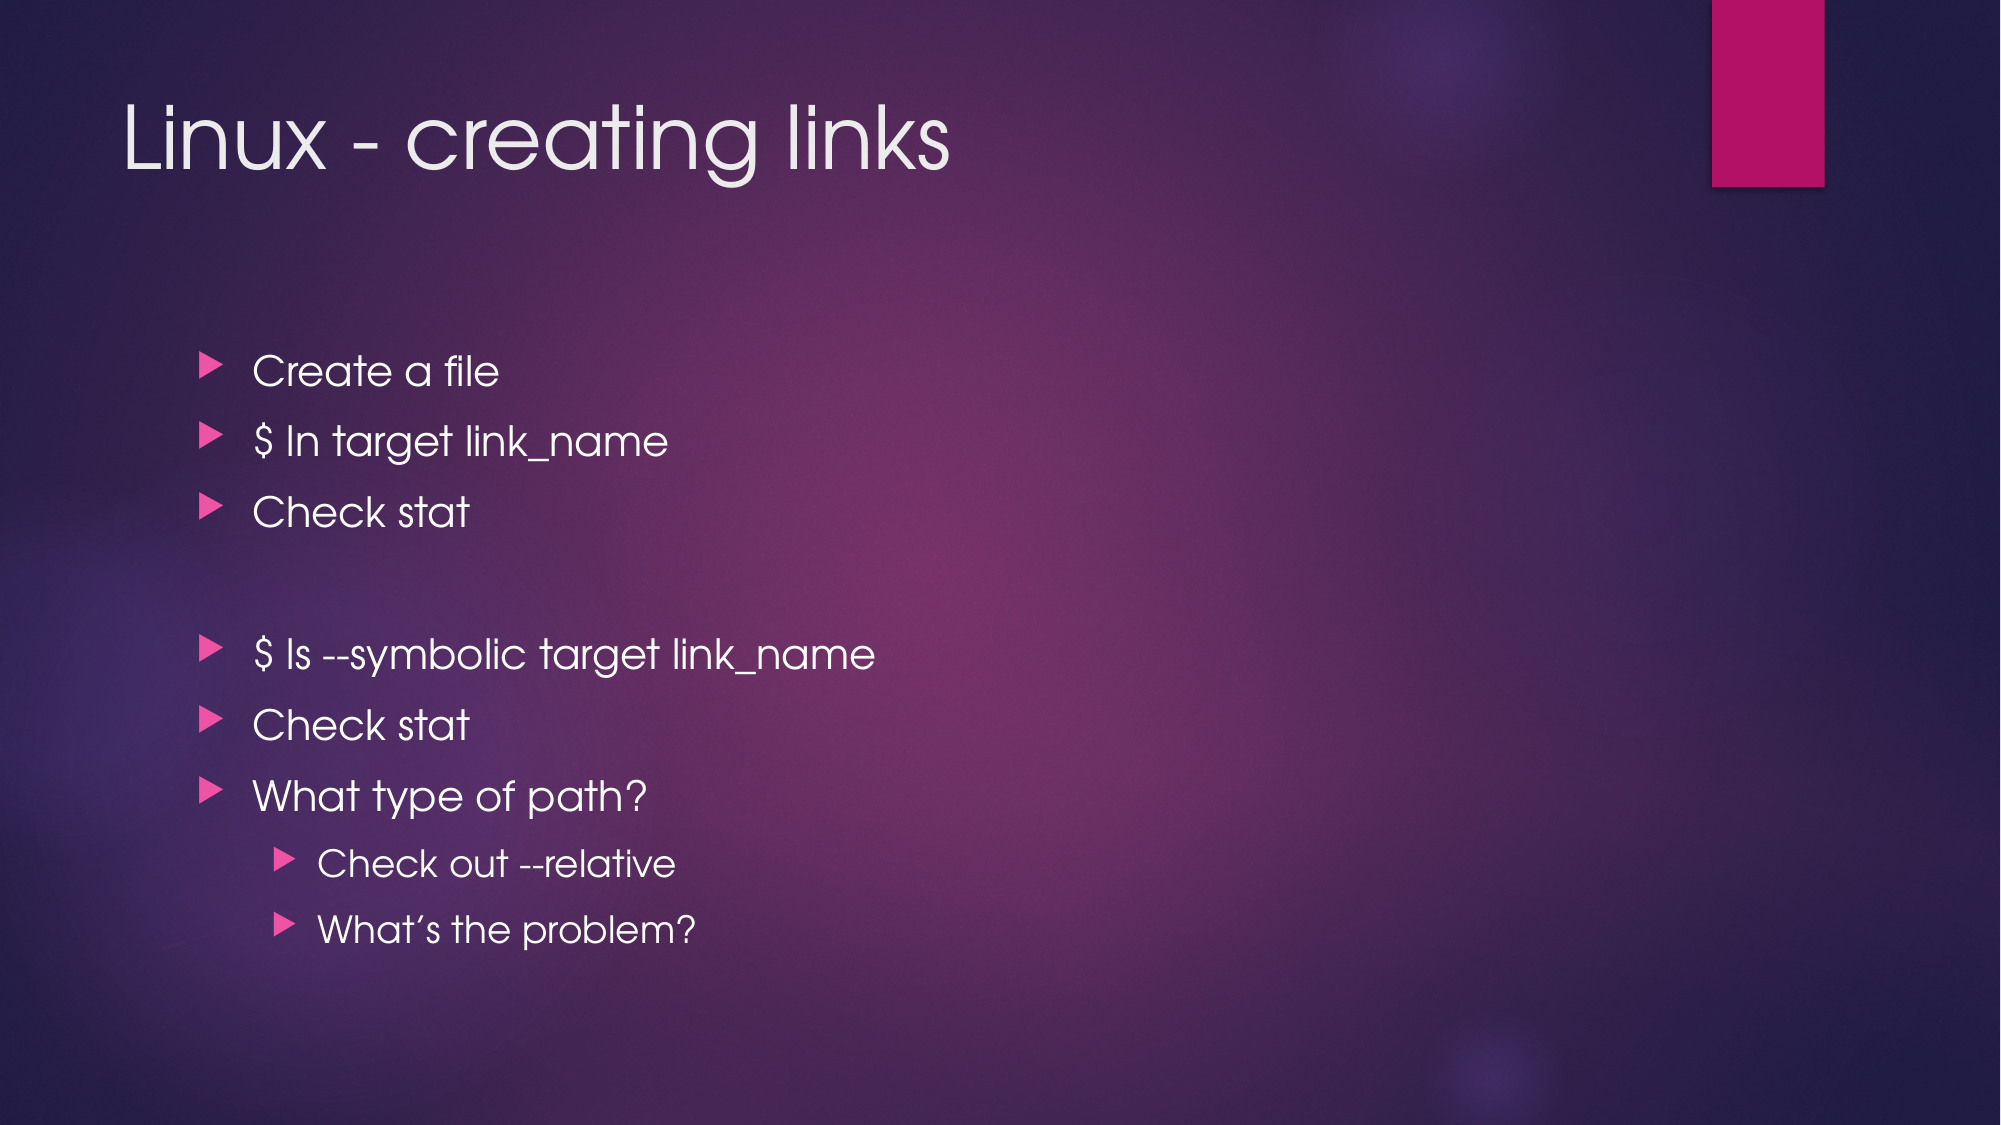

# Linux - creating links
Create a file
$ ln target link_name
Check stat

$ ls --symbolic target link_name
Check stat
What type of path?
Check out --relative
What’s the problem?